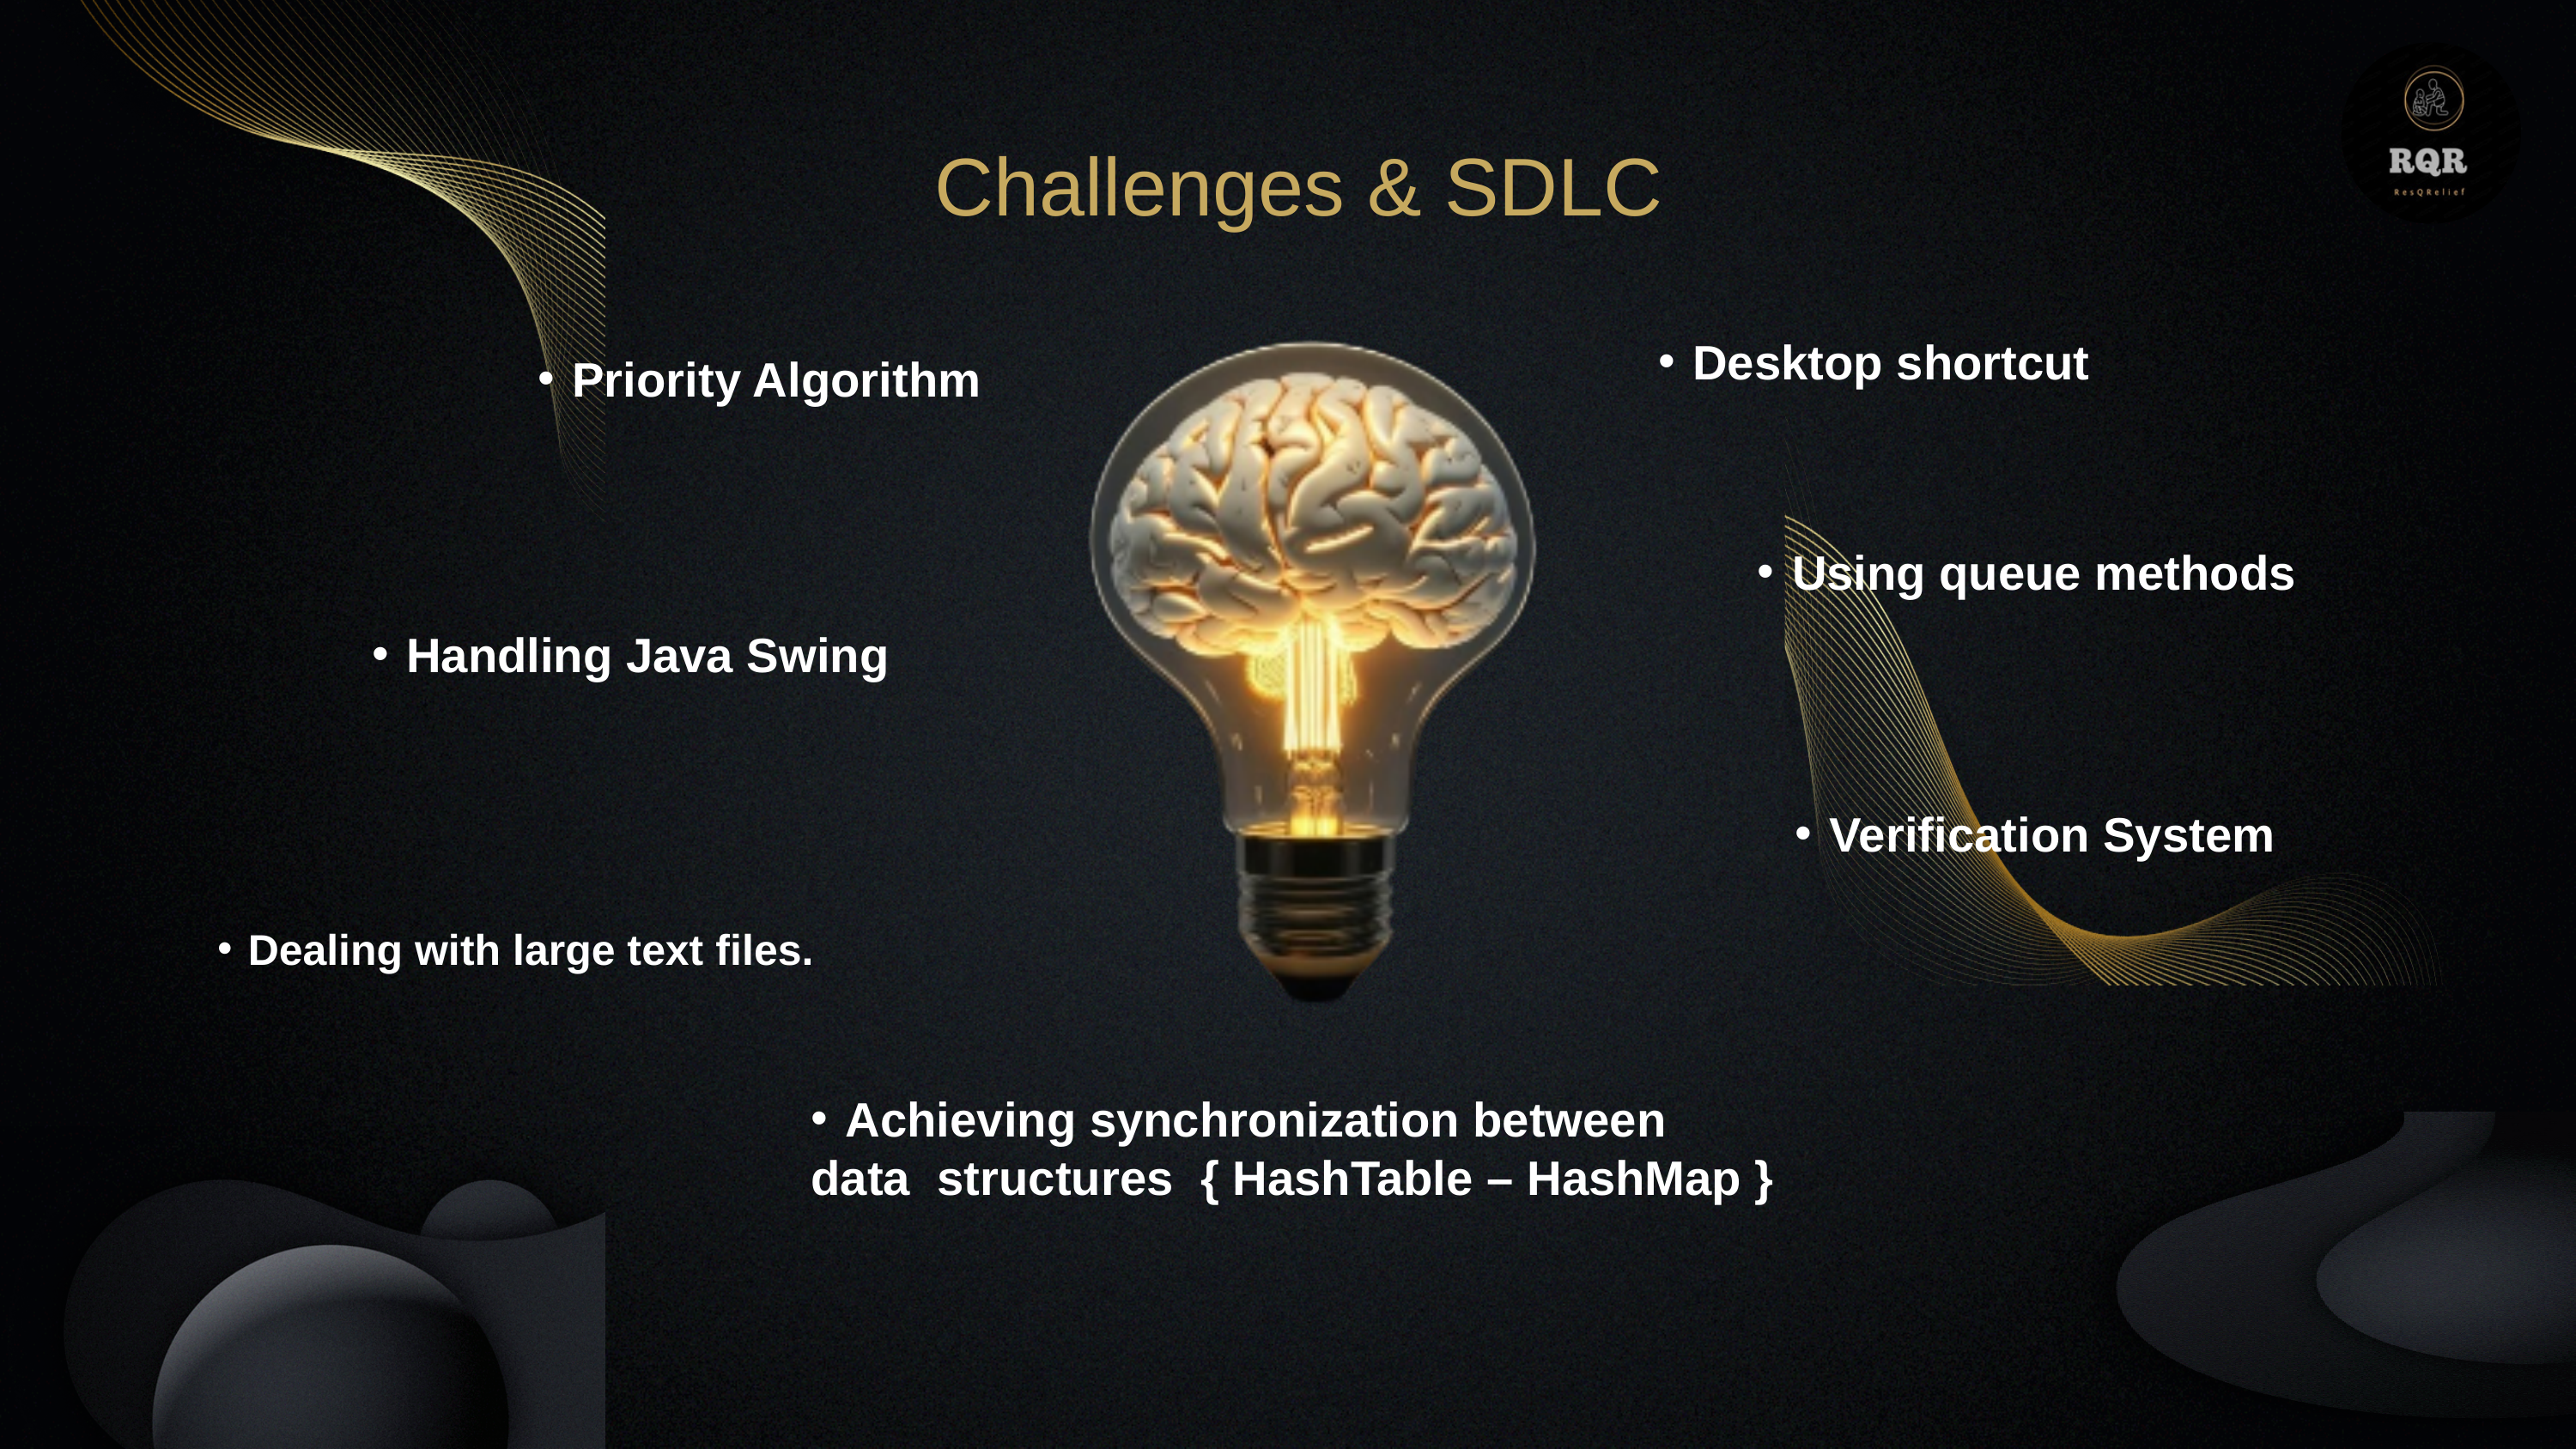

Challenges & SDLC

Desktop shortcut
Priority Algorithm
Using queue methods
Handling Java Swing
Verification System

Dealing with large text files.

Achieving synchronization between
data  structures  { HashTable – HashMap }

Presentation template by